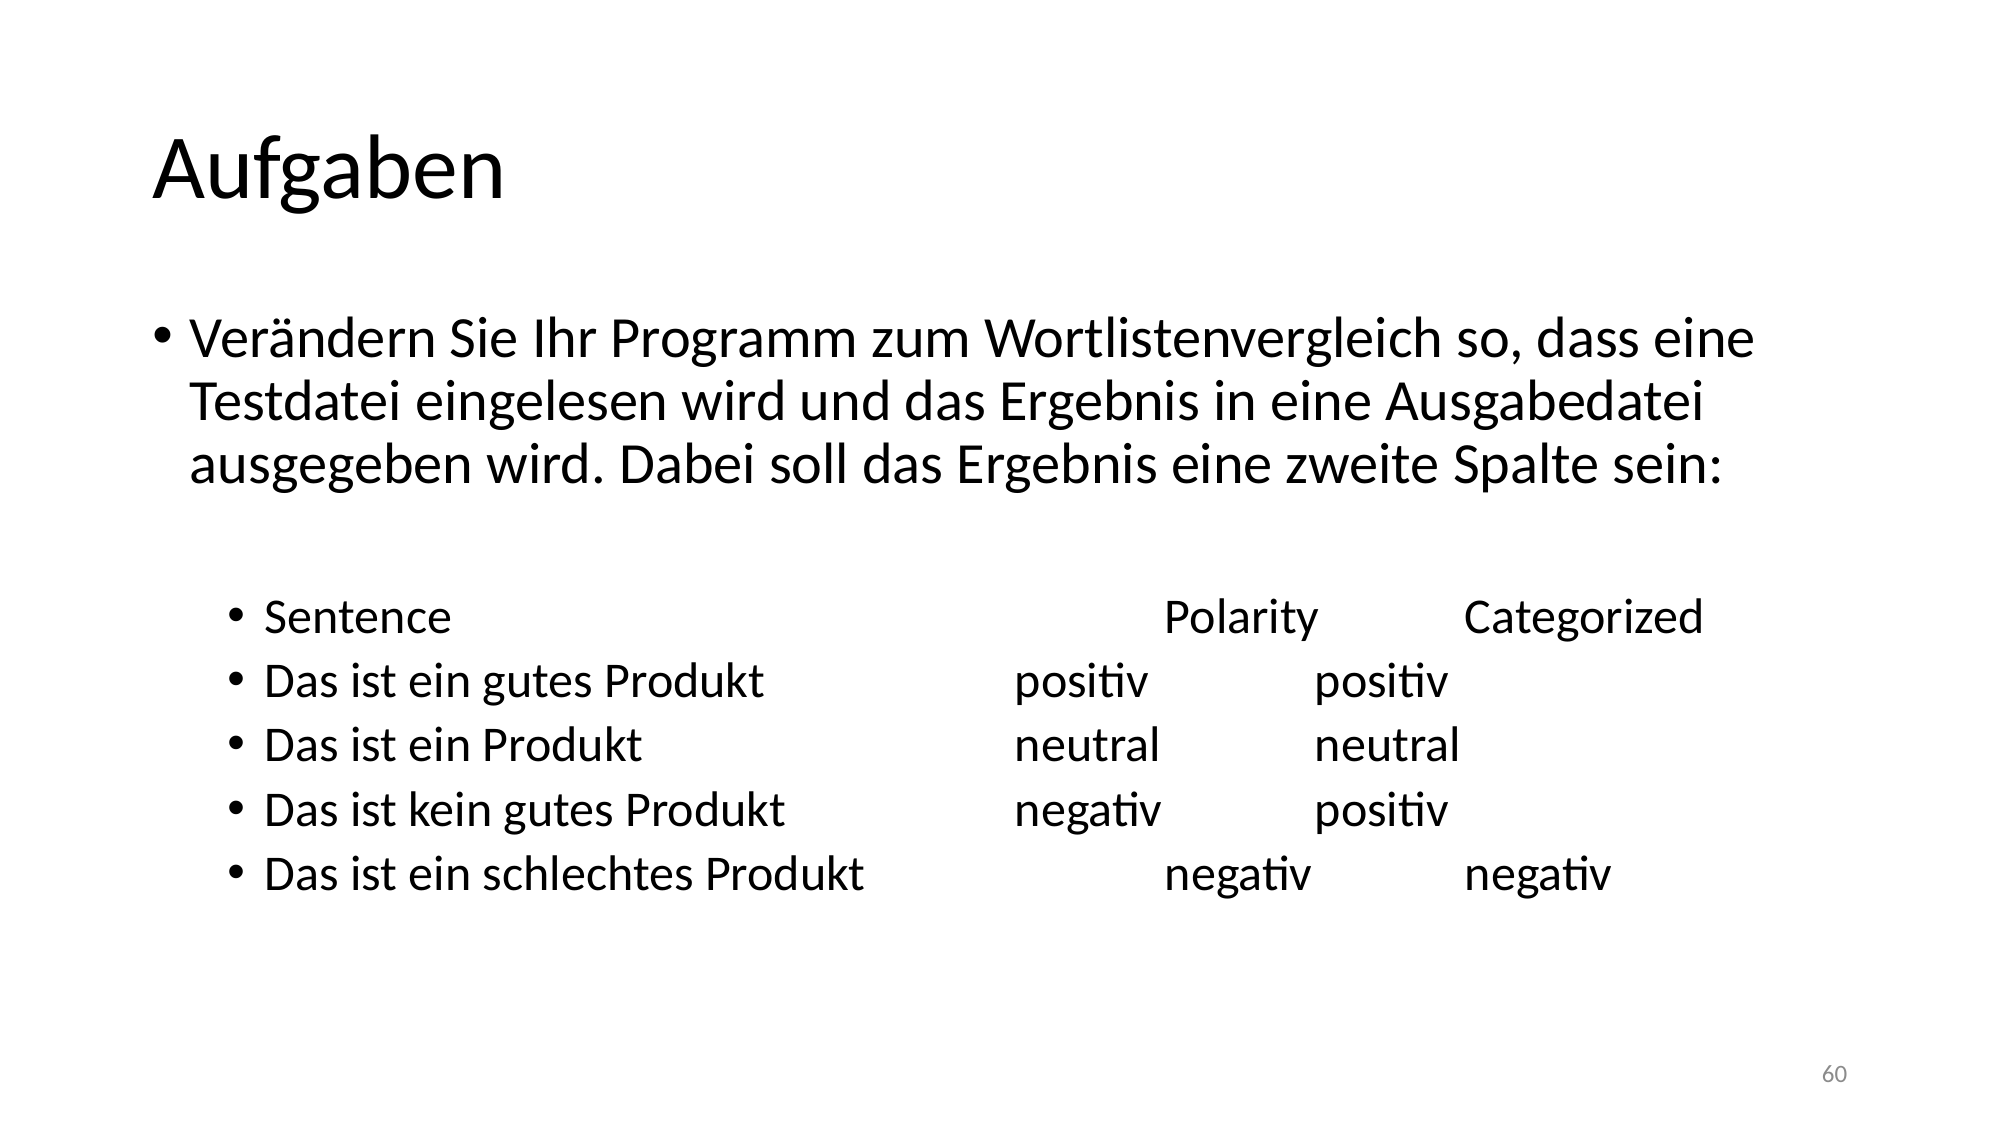

# Aufgaben
Verändern Sie Ihr Programm zum Wortlistenvergleich so, dass eine Testdatei eingelesen wird und das Ergebnis in eine Ausgabedatei ausgegeben wird. Dabei soll das Ergebnis eine zweite Spalte sein:

Sentence					Polarity	Categorized
Das ist ein gutes Produkt		positiv		positiv
Das ist ein Produkt			neutral		neutral
Das ist kein gutes Produkt		negativ		positiv
Das ist ein schlechtes Produkt		negativ		negativ

60